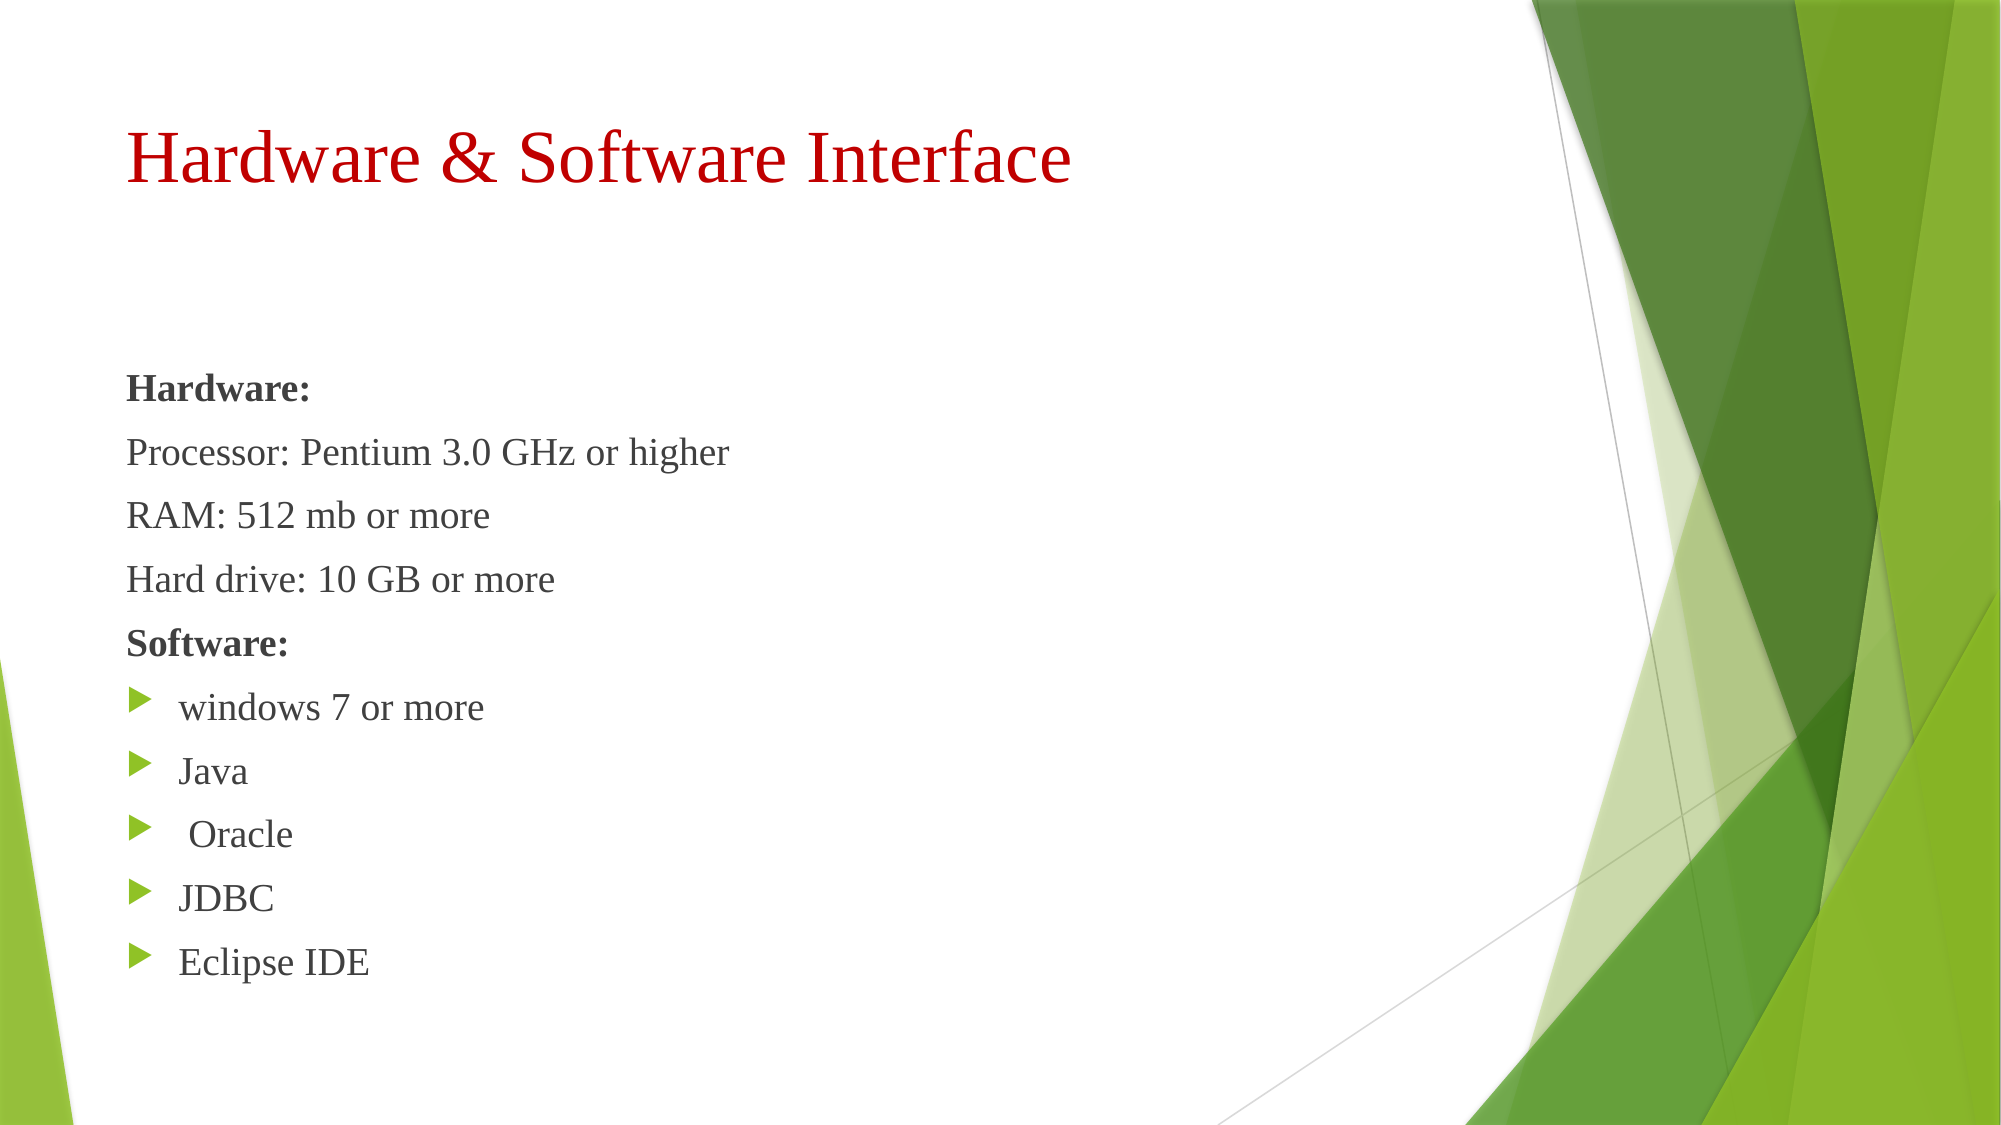

# Hardware & Software Interface
Hardware:
Processor: Pentium 3.0 GHz or higher
RAM: 512 mb or more
Hard drive: 10 GB or more
Software:
windows 7 or more
Java
 Oracle
JDBC
Eclipse IDE